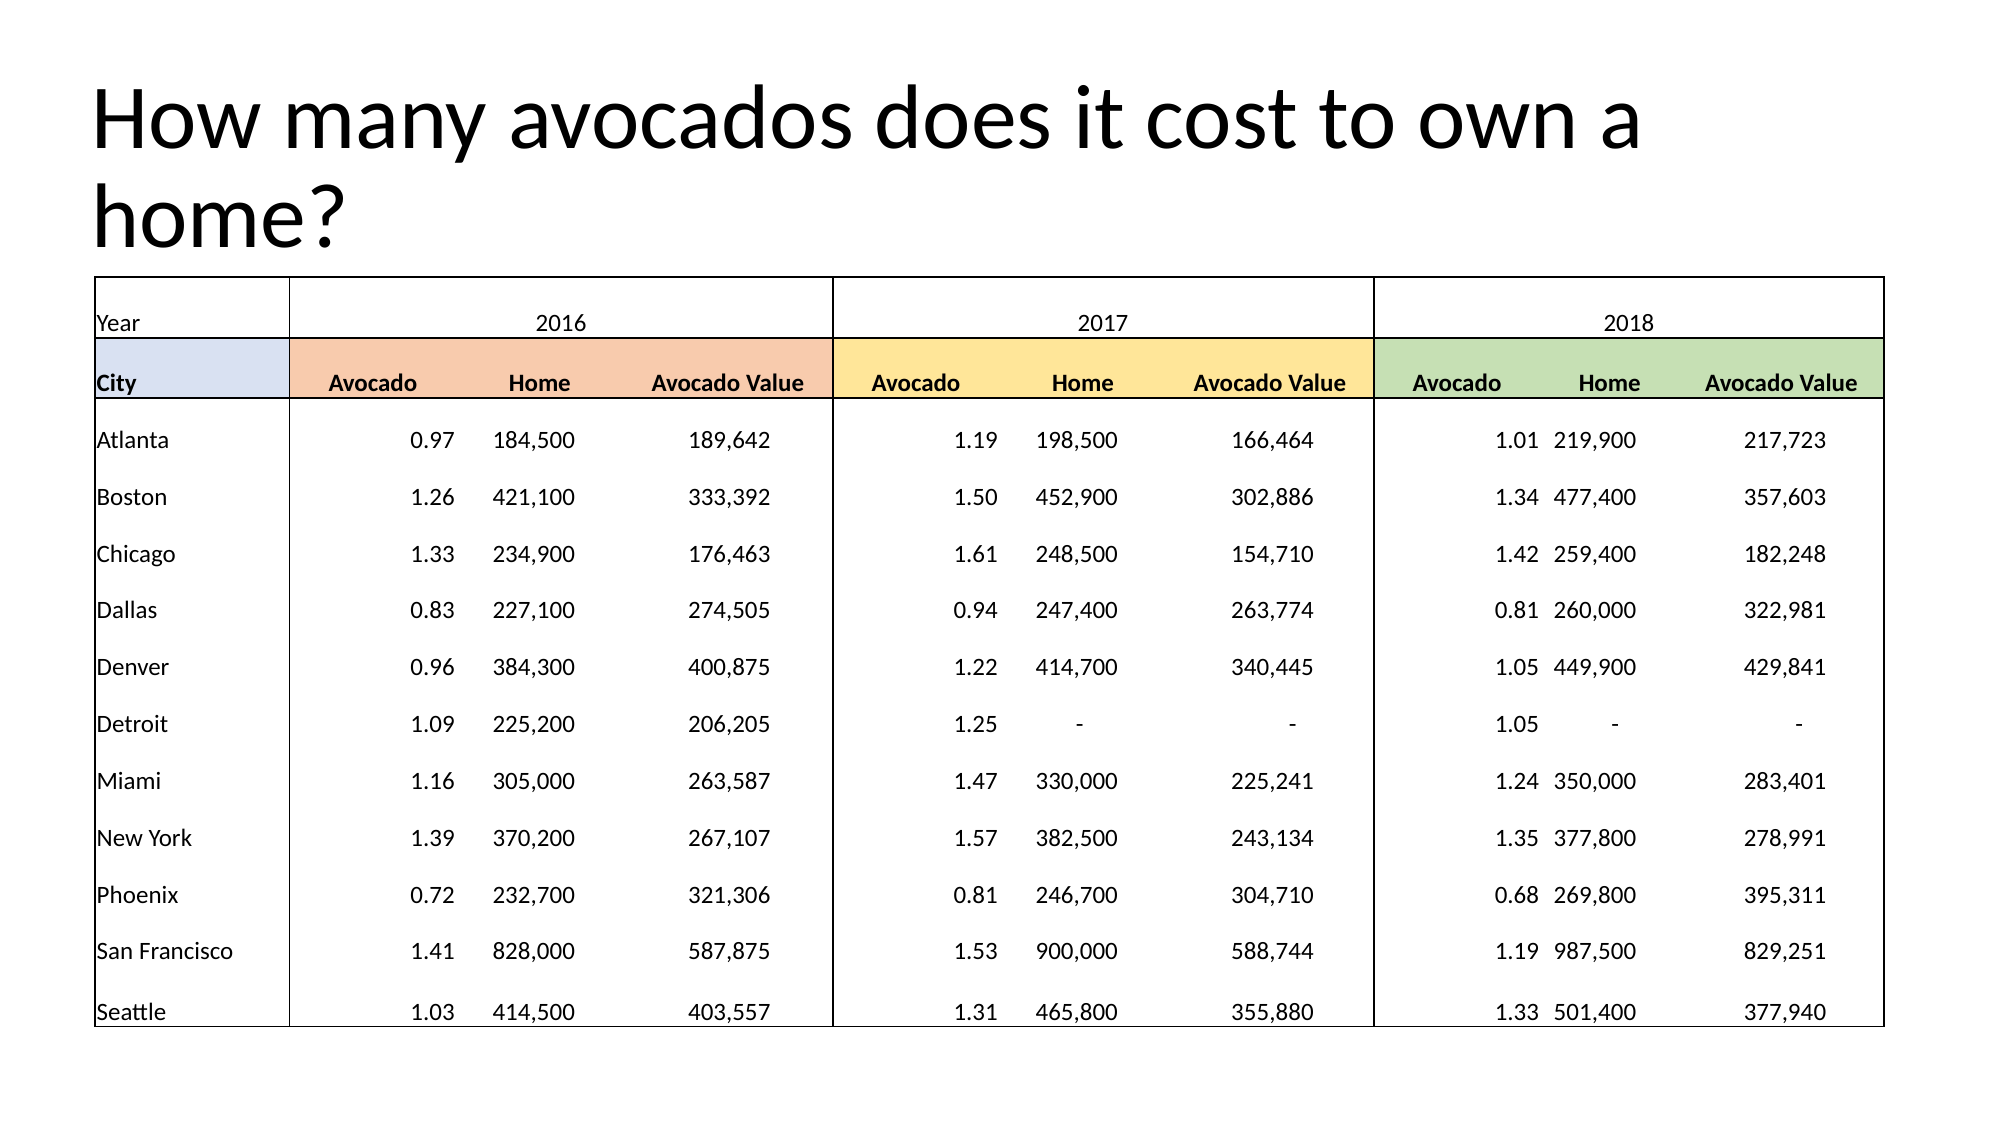

# How many avocados does it cost to own a home?
| Year | 2016 |  |  | 2017 |  |  | 2018 |  |  |
| --- | --- | --- | --- | --- | --- | --- | --- | --- | --- |
| City | Avocado | Home | Avocado Value | Avocado | Home | Avocado Value | Avocado | Home | Avocado Value |
| Atlanta | 0.97 | 184,500 | 189,642 | 1.19 | 198,500 | 166,464 | 1.01 | 219,900 | 217,723 |
| Boston | 1.26 | 421,100 | 333,392 | 1.50 | 452,900 | 302,886 | 1.34 | 477,400 | 357,603 |
| Chicago | 1.33 | 234,900 | 176,463 | 1.61 | 248,500 | 154,710 | 1.42 | 259,400 | 182,248 |
| Dallas | 0.83 | 227,100 | 274,505 | 0.94 | 247,400 | 263,774 | 0.81 | 260,000 | 322,981 |
| Denver | 0.96 | 384,300 | 400,875 | 1.22 | 414,700 | 340,445 | 1.05 | 449,900 | 429,841 |
| Detroit | 1.09 | 225,200 | 206,205 | 1.25 | - | - | 1.05 | - | - |
| Miami | 1.16 | 305,000 | 263,587 | 1.47 | 330,000 | 225,241 | 1.24 | 350,000 | 283,401 |
| New York | 1.39 | 370,200 | 267,107 | 1.57 | 382,500 | 243,134 | 1.35 | 377,800 | 278,991 |
| Phoenix | 0.72 | 232,700 | 321,306 | 0.81 | 246,700 | 304,710 | 0.68 | 269,800 | 395,311 |
| San Francisco | 1.41 | 828,000 | 587,875 | 1.53 | 900,000 | 588,744 | 1.19 | 987,500 | 829,251 |
| Seattle | 1.03 | 414,500 | 403,557 | 1.31 | 465,800 | 355,880 | 1.33 | 501,400 | 377,940 |